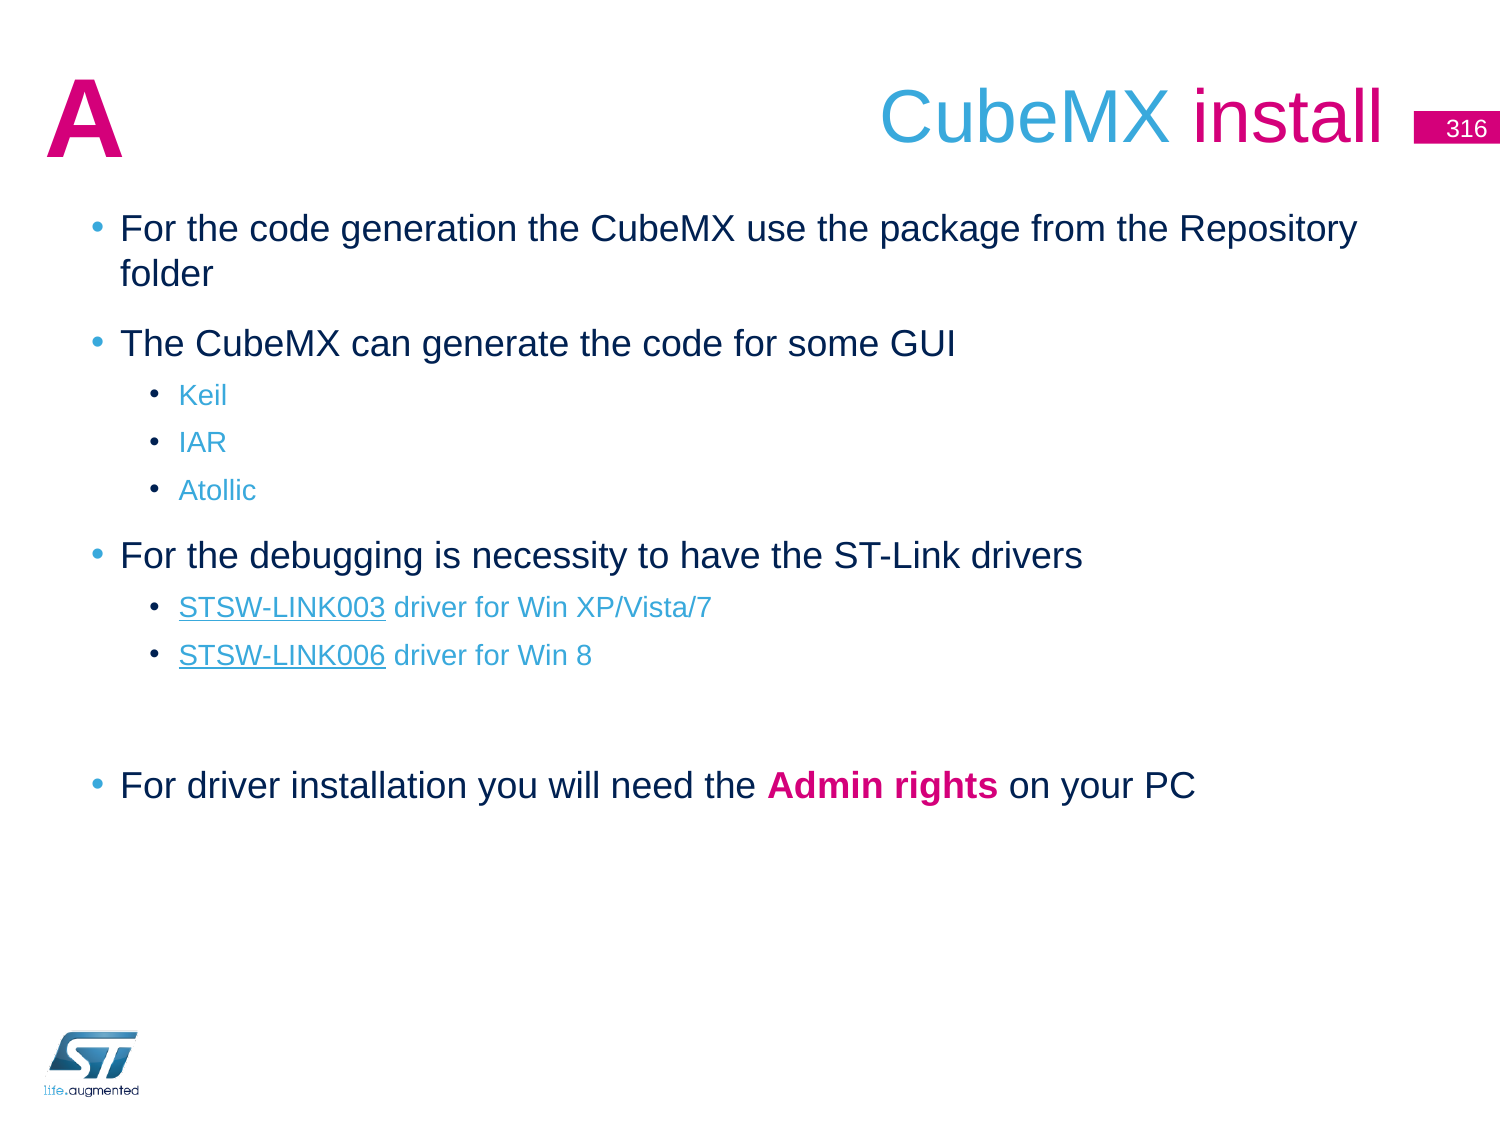

# CubeMX install
A
316
For the code generation the CubeMX use the package from the Repository folder
The CubeMX can generate the code for some GUI
Keil
IAR
Atollic
For the debugging is necessity to have the ST-Link drivers
STSW-LINK003 driver for Win XP/Vista/7
STSW-LINK006 driver for Win 8

For driver installation you will need the Admin rights on your PC